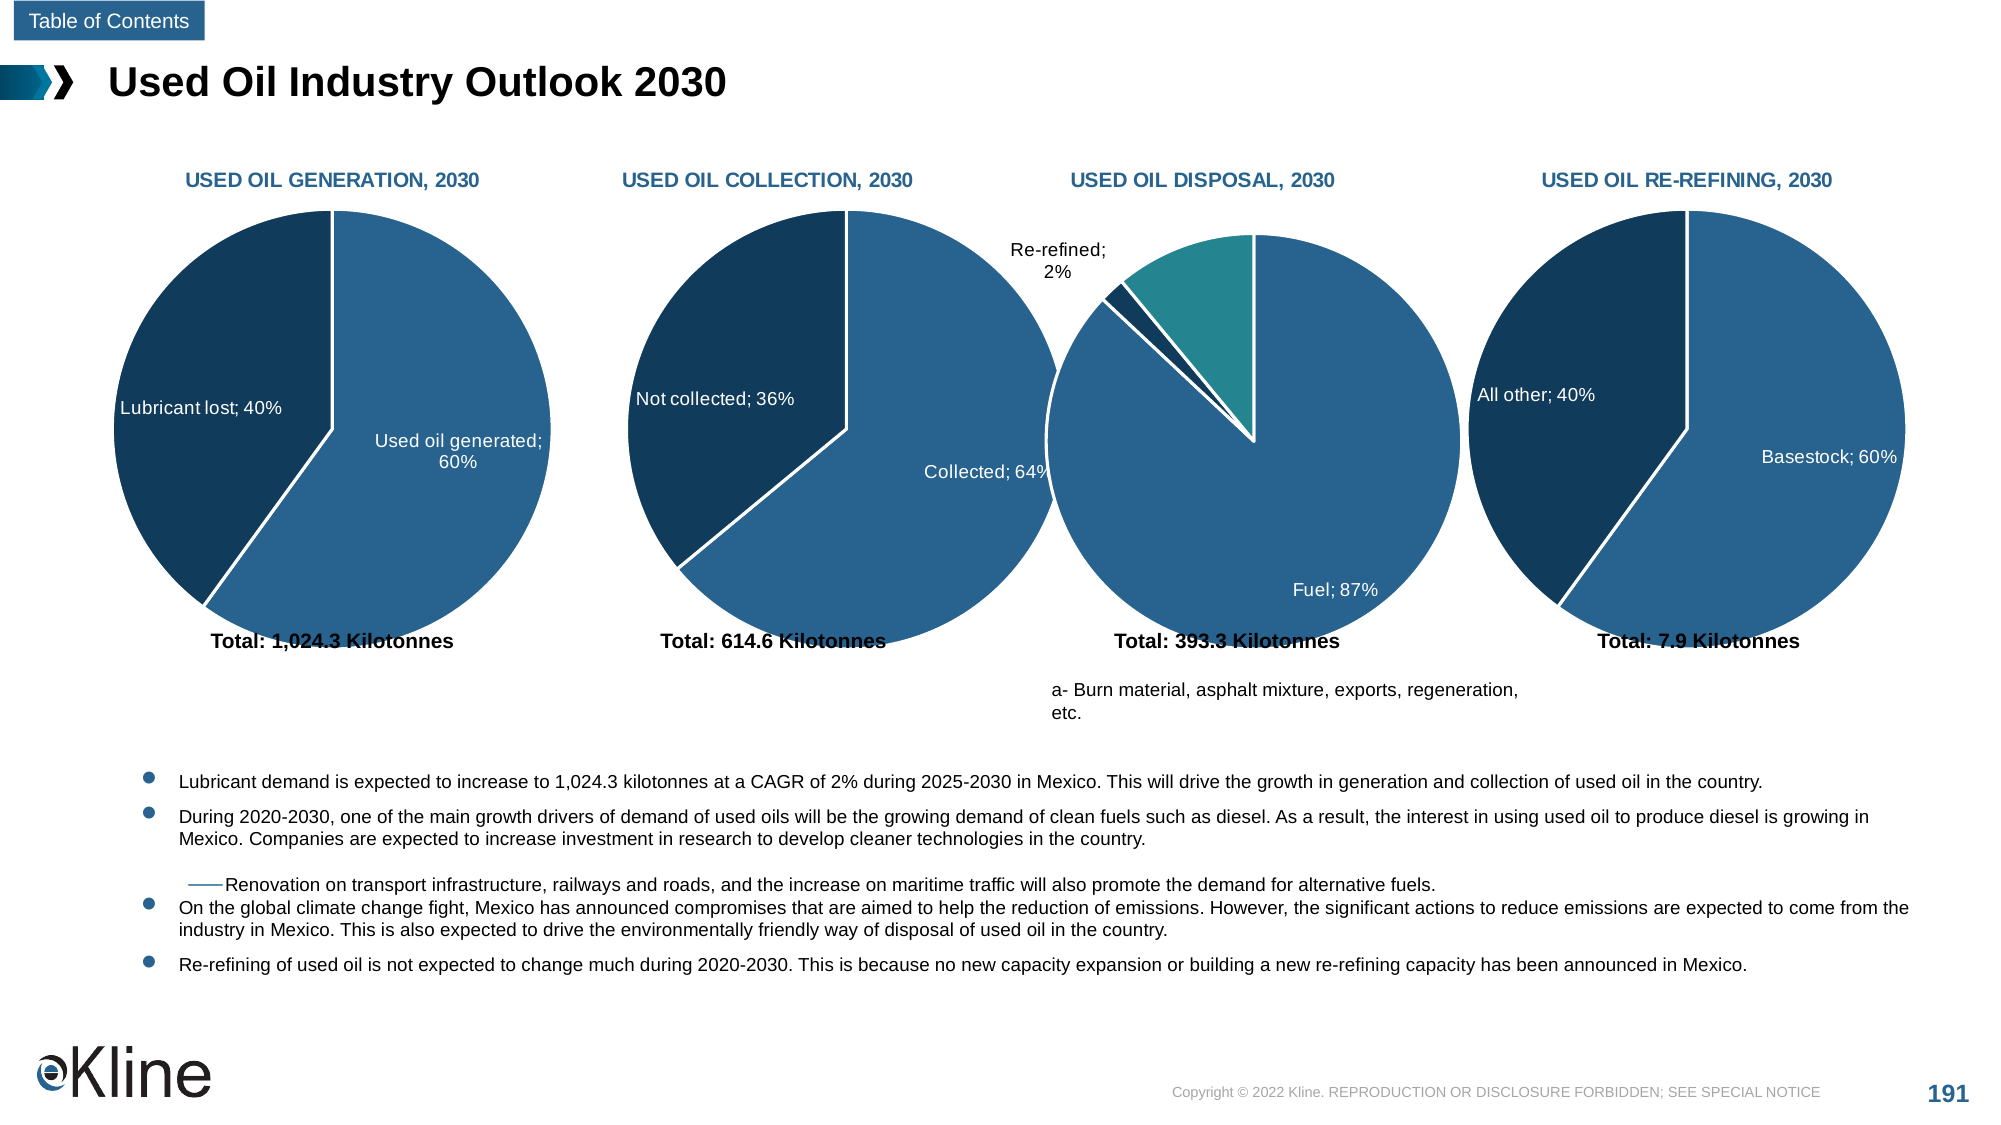

# Used Oil Industry Outlook 2030

### Chart: USED OIL GENERATION, 2030

| Category | Sales |
|---|---|
| Used oil generated | 0.6 |
| Lubricant lost | 0.4 |

### Chart: USED OIL COLLECTION, 2030

| Category | Sales |
|---|---|
| Collected | 0.64 |
| Not collected | 0.36 |

### Chart: USED OIL DISPOSAL, 2030

| Category | Sales |
|---|---|
| Fuel | 0.87 |
| Re-refined | 0.02 |
| All other | 0.11 |

### Chart: USED OIL RE-REFINING, 2030

| Category | Sales |
|---|---|
| Basestock | 0.6 |
| All other | 0.4 |
Total: 1,024.3 Kilotonnes
Total: 614.6 Kilotonnes
Total: 393.3 Kilotonnes
Total: 7.9 Kilotonnes
a- Burn material, asphalt mixture, exports, regeneration, etc.
Lubricant demand is expected to increase to 1,024.3 kilotonnes at a CAGR of 2% during 2025-2030 in Mexico. This will drive the growth in generation and collection of used oil in the country.
During 2020-2030, one of the main growth drivers of demand of used oils will be the growing demand of clean fuels such as diesel. As a result, the interest in using used oil to produce diesel is growing in Mexico. Companies are expected to increase investment in research to develop cleaner technologies in the country.
Renovation on transport infrastructure, railways and roads, and the increase on maritime traffic will also promote the demand for alternative fuels.
On the global climate change fight, Mexico has announced compromises that are aimed to help the reduction of emissions. However, the significant actions to reduce emissions are expected to come from the industry in Mexico. This is also expected to drive the environmentally friendly way of disposal of used oil in the country.
Re-refining of used oil is not expected to change much during 2020-2030. This is because no new capacity expansion or building a new re-refining capacity has been announced in Mexico.